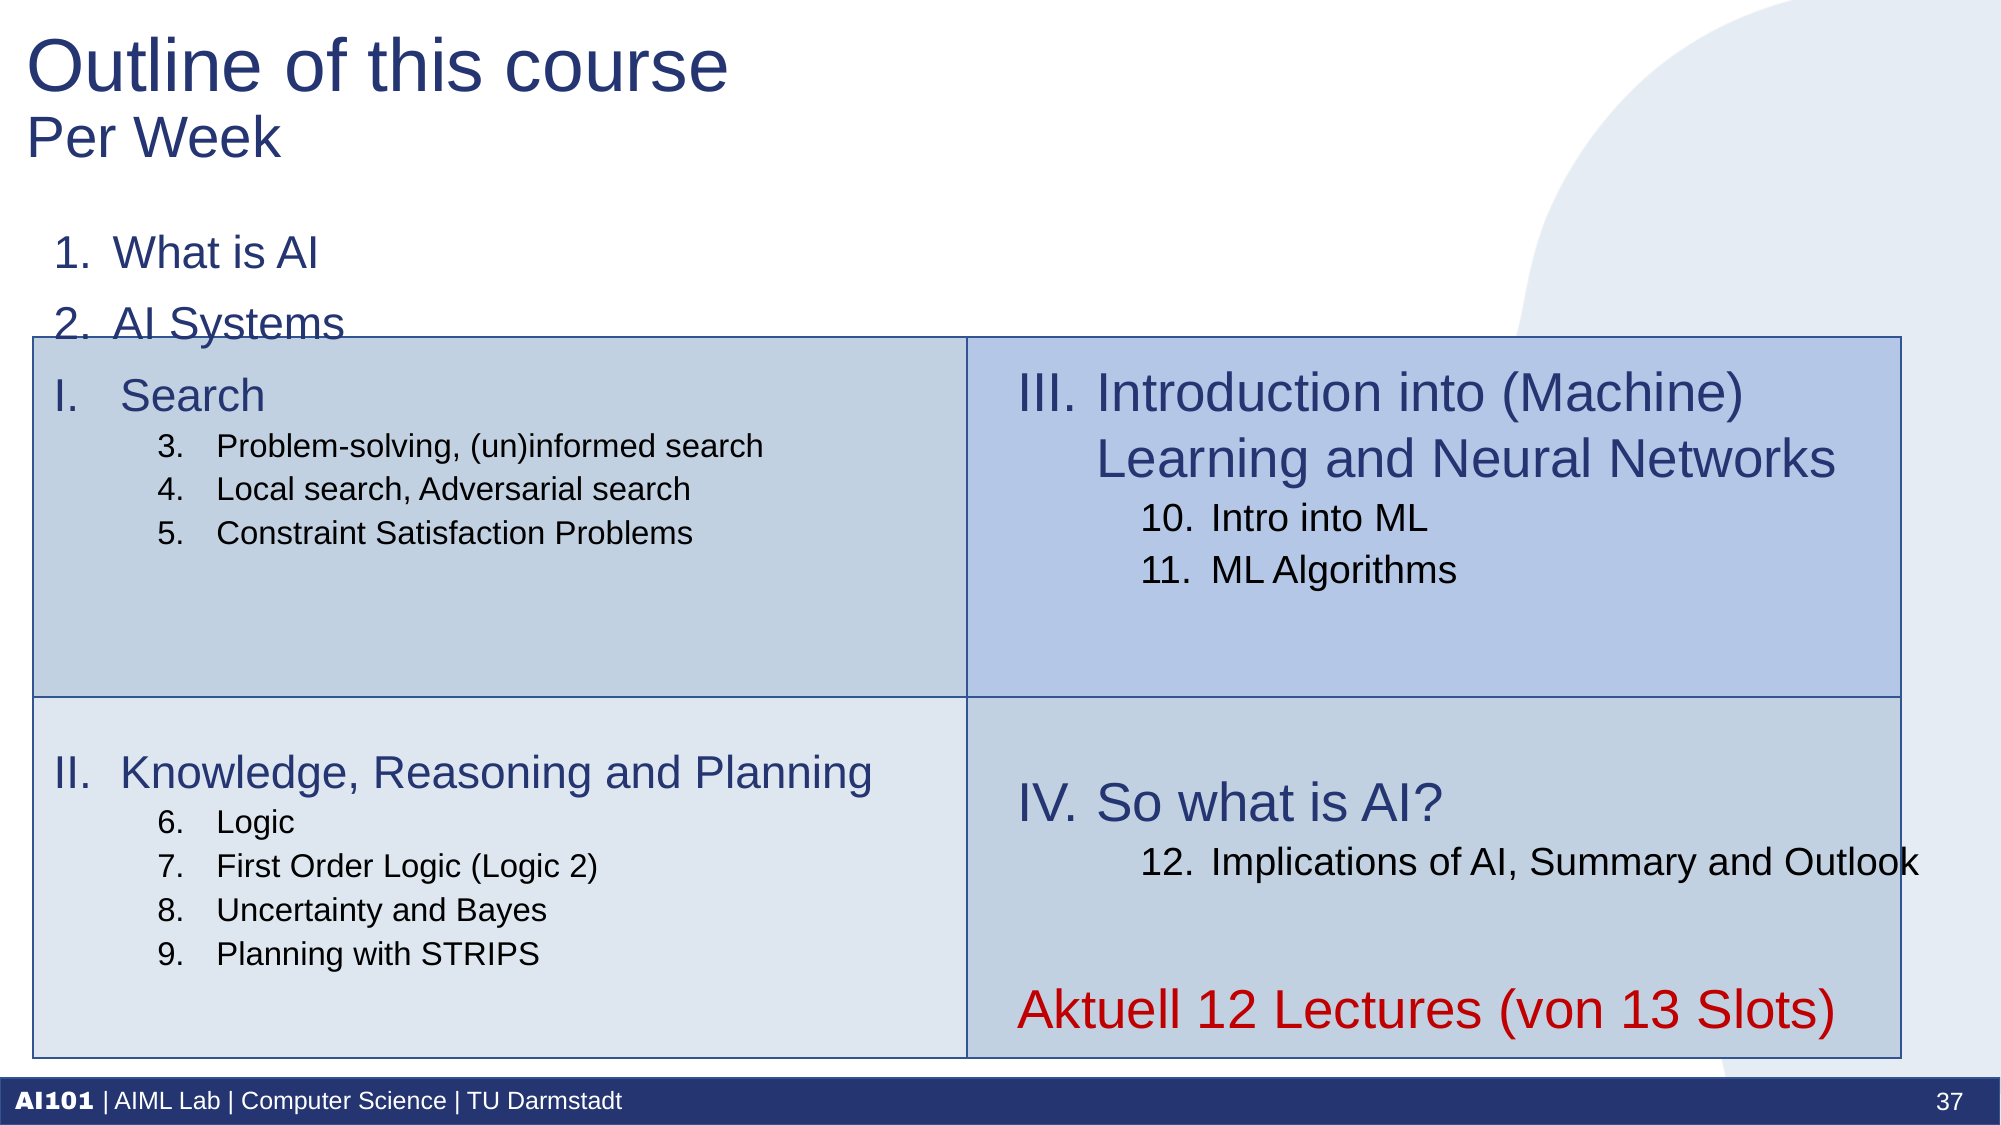

# Outline of this course Per Week
What is AI
AI Systems
Search
Problem-solving, (un)informed search
Local search, Adversarial search
Constraint Satisfaction Problems

Knowledge, Reasoning and Planning
Logic
First Order Logic (Logic 2)
Uncertainty and Bayes
Planning with STRIPS

Introduction into (Machine)
Learning and Neural Networks
Intro into ML
ML Algorithms

So what is AI?
Implications of AI, Summary and Outlook

Aktuell 12 Lectures (von 13 Slots)